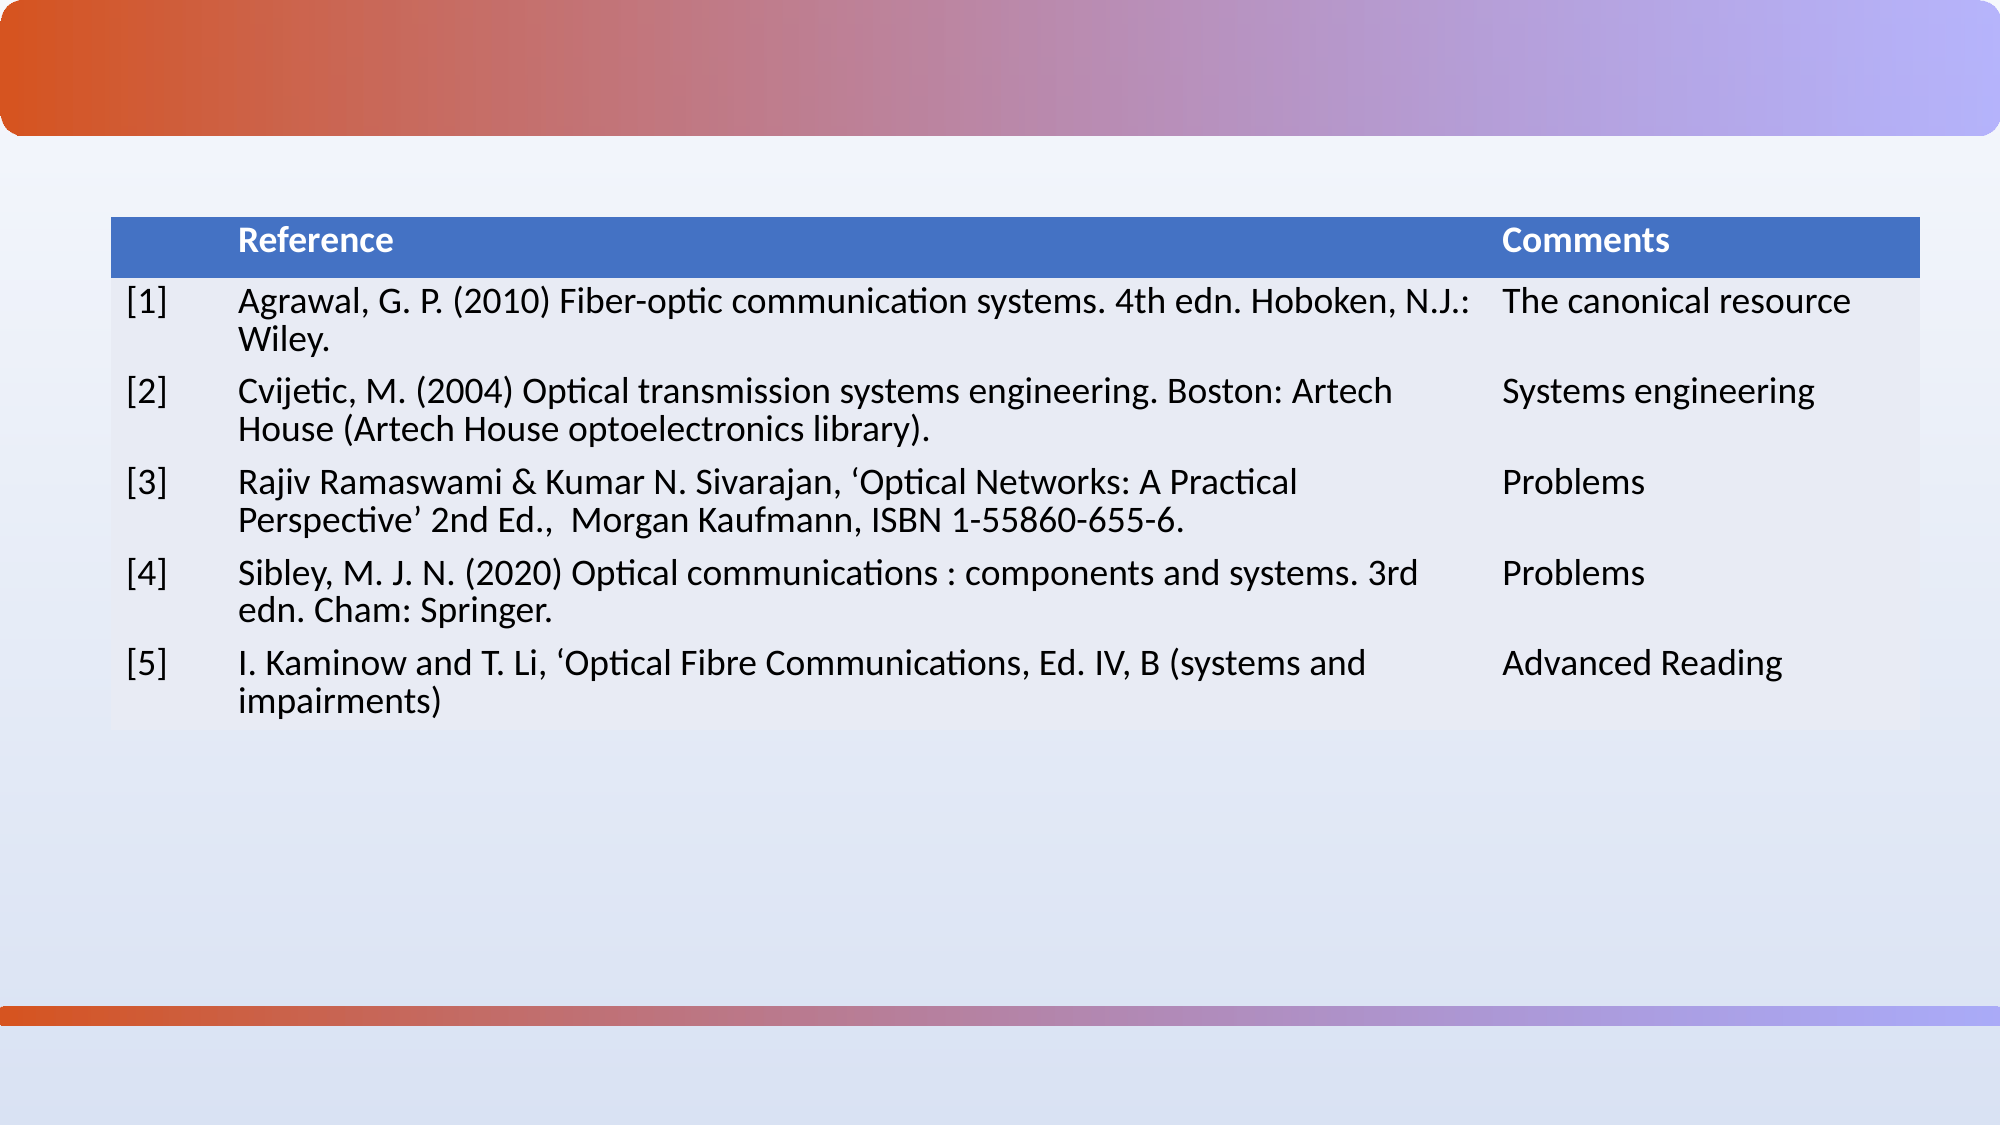

|  | Reference | Comments |
| --- | --- | --- |
| [1] | Agrawal, G. P. (2010) Fiber-optic communication systems. 4th edn. Hoboken, N.J.: Wiley. | The canonical resource |
| [2] | Cvijetic, M. (2004) Optical transmission systems engineering. Boston: Artech House (Artech House optoelectronics library). | Systems engineering |
| [3] | Rajiv Ramaswami & Kumar N. Sivarajan, ‘Optical Networks: A Practical Perspective’ 2nd Ed., Morgan Kaufmann, ISBN 1-55860-655-6. | Problems |
| [4] | Sibley, M. J. N. (2020) Optical communications : components and systems. 3rd edn. Cham: Springer. | Problems |
| [5] | I. Kaminow and T. Li, ‘Optical Fibre Communications, Ed. IV, B (systems and impairments) | Advanced Reading |